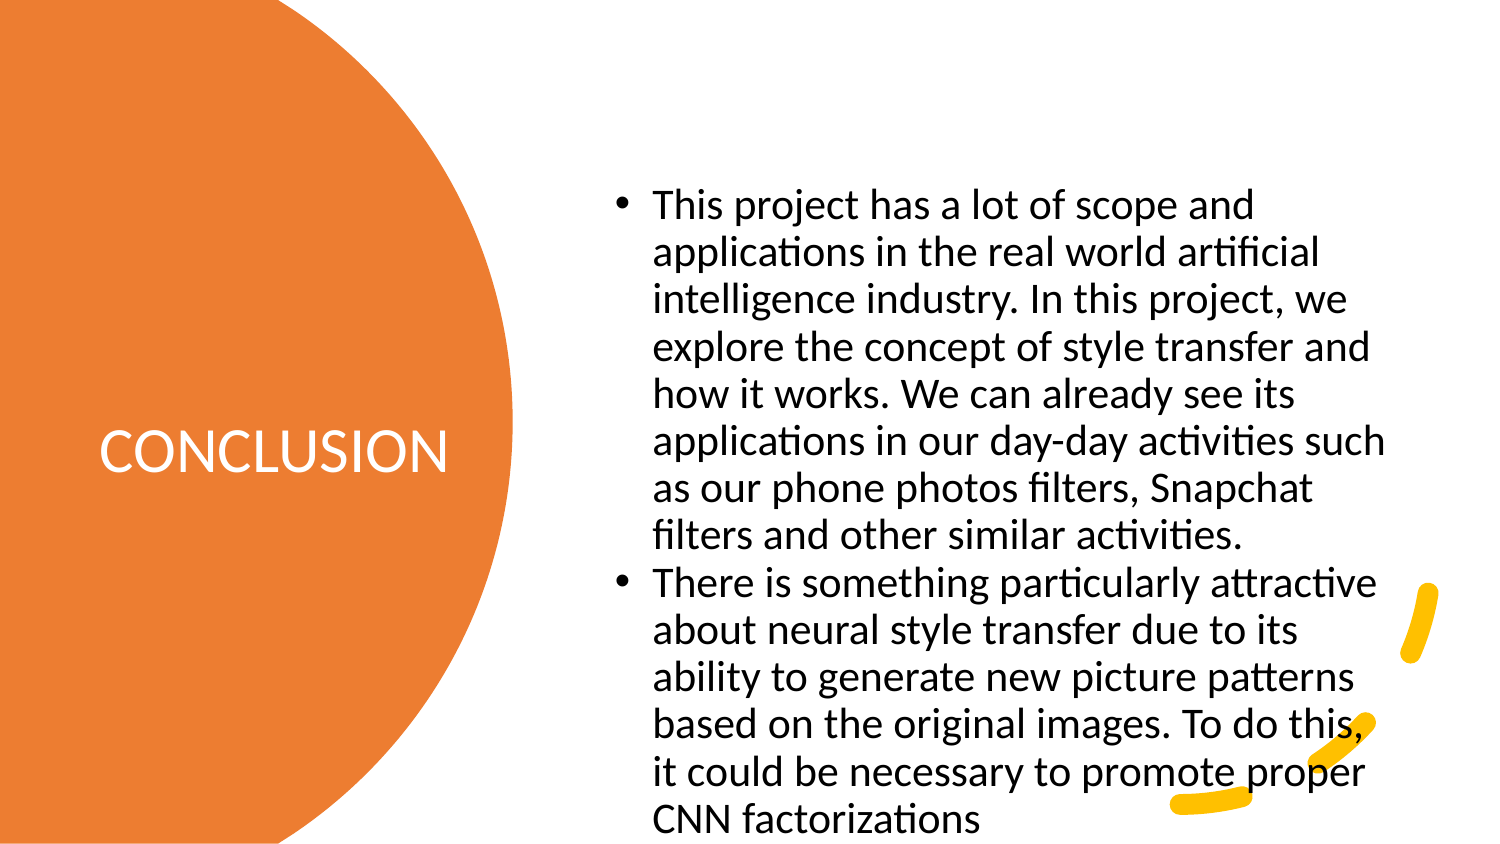

# CONCLUSION
This project has a lot of scope and applications in the real world artificial intelligence industry. In this project, we explore the concept of style transfer and how it works. We can already see its applications in our day-day activities such as our phone photos filters, Snapchat filters and other similar activities.
There is something particularly attractive about neural style transfer due to its ability to generate new picture patterns based on the original images. To do this, it could be necessary to promote proper CNN factorizations